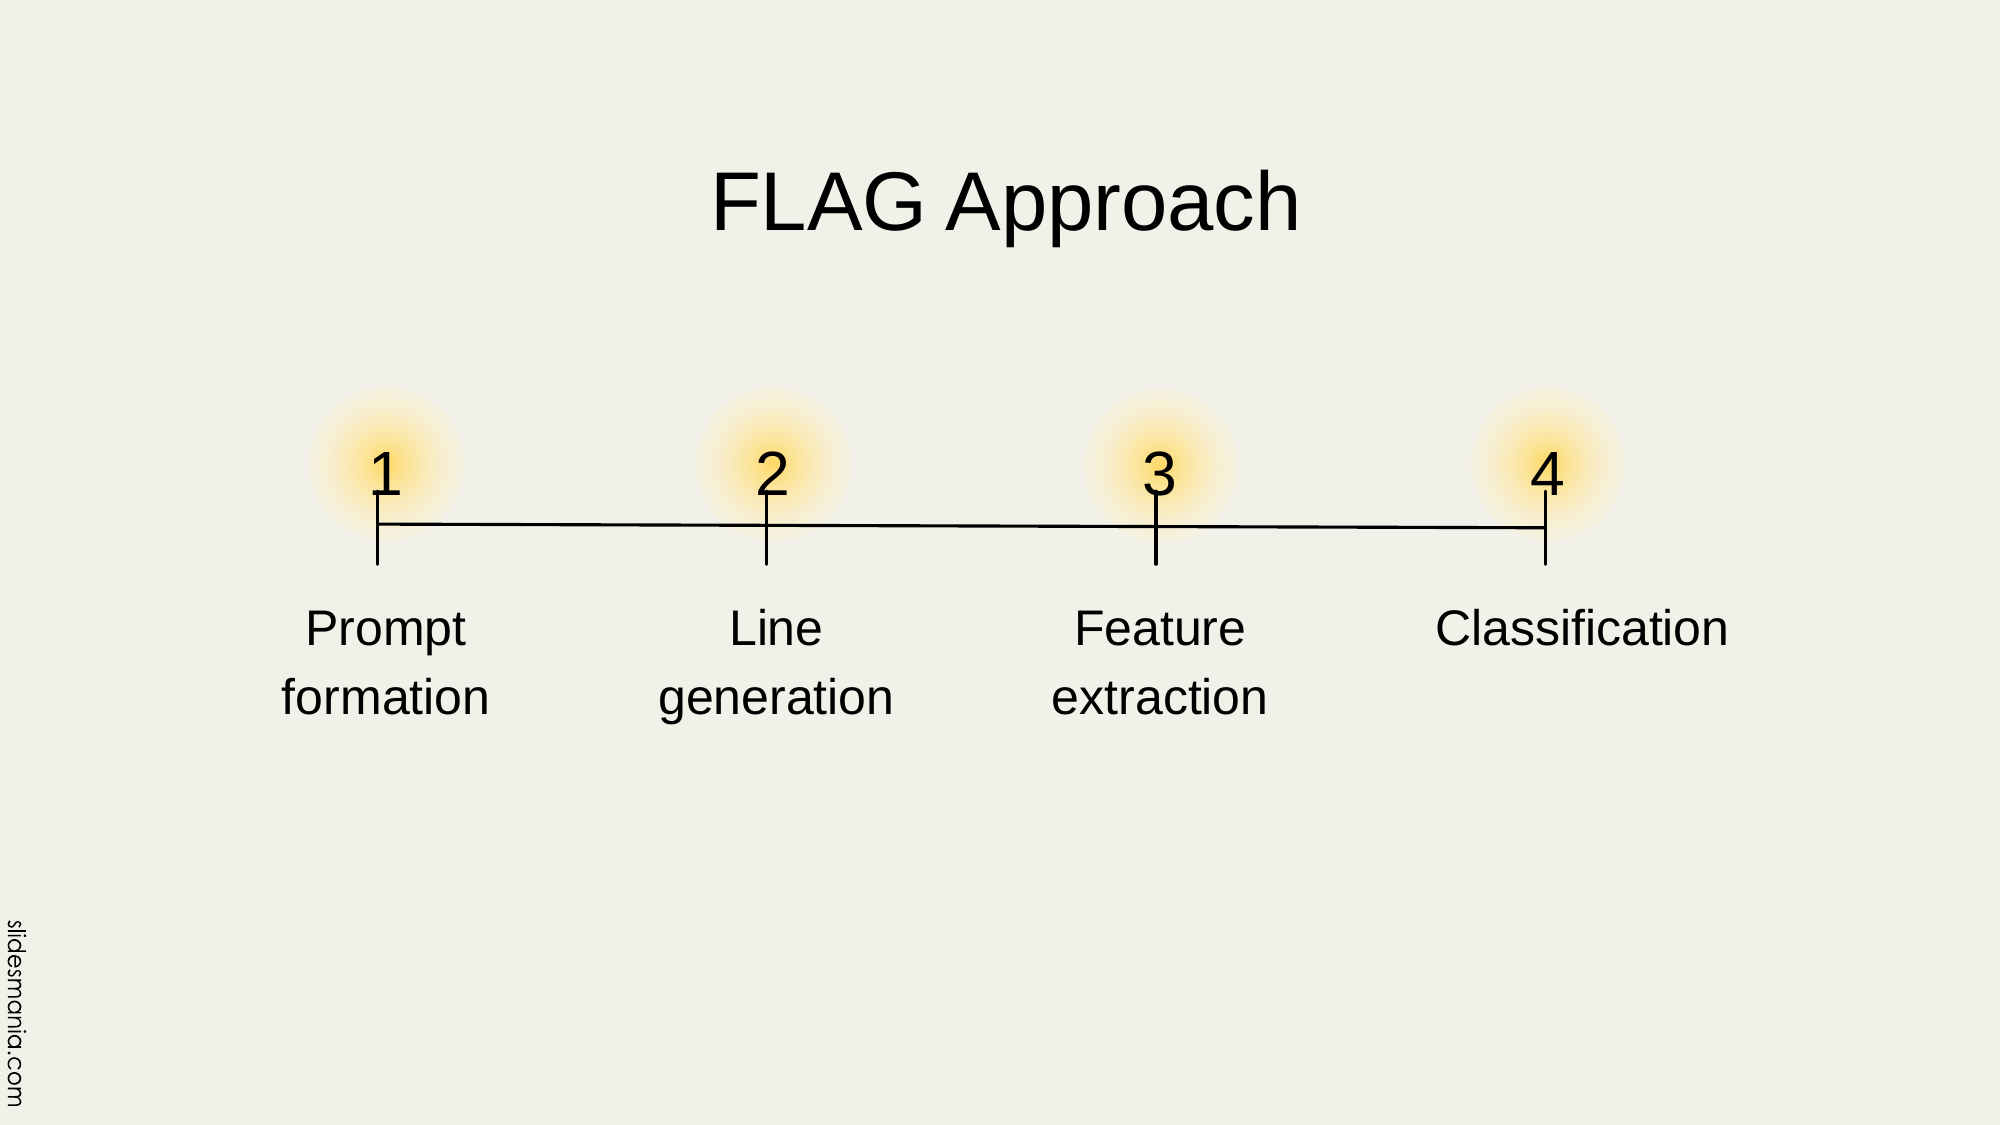

# FLAG Approach

1
2
3
4
Prompt formation
Line generation
Feature extraction
Classification